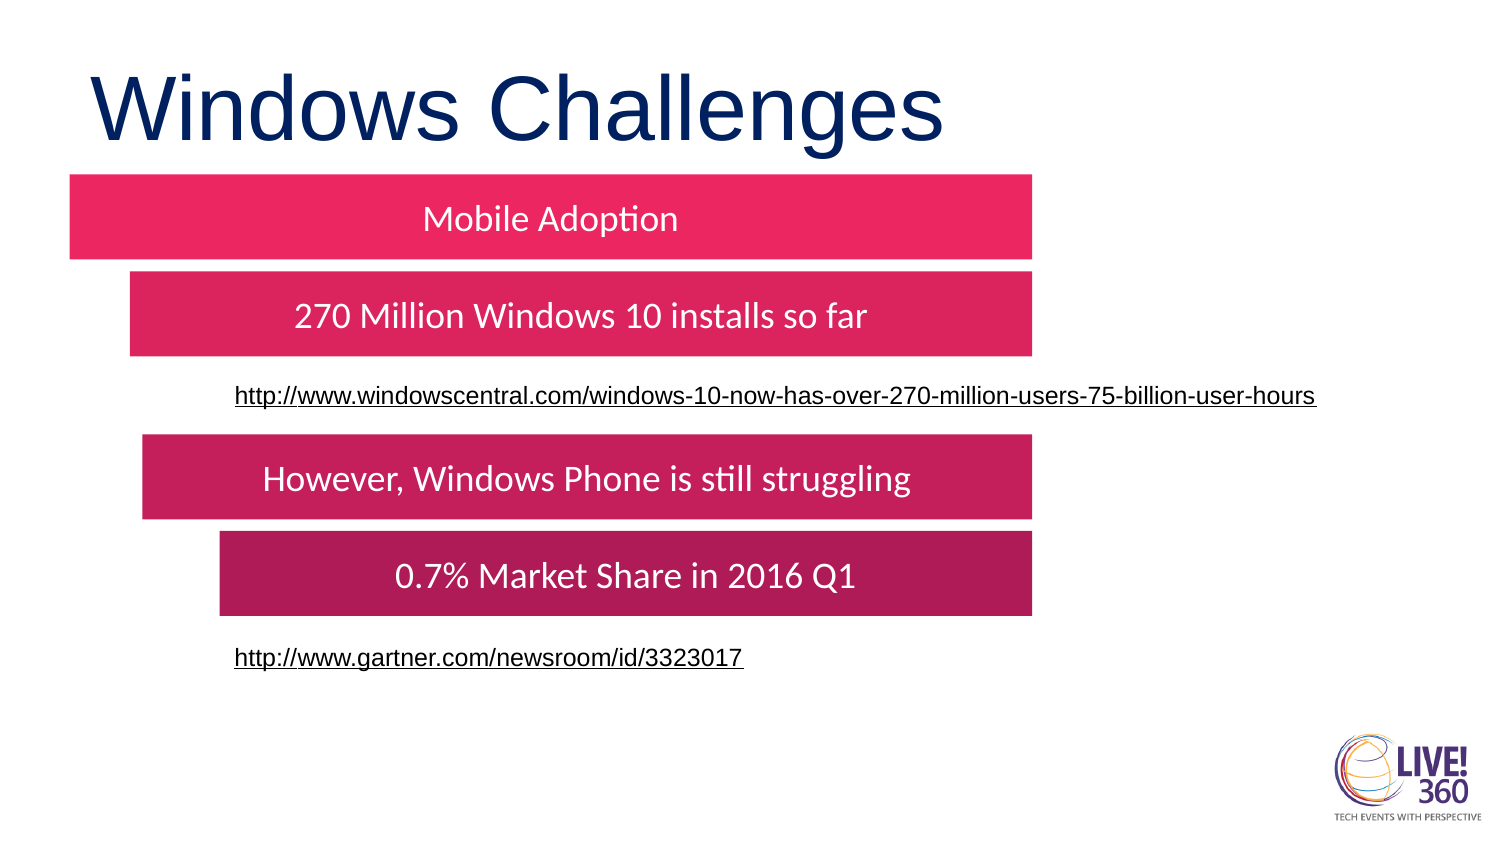

# Windows Challenges
Mobile Adoption
270 Million Windows 10 installs so far
http://www.windowscentral.com/windows-10-now-has-over-270-million-users-75-billion-user-hours
However, Windows Phone is still struggling
0.7% Market Share in 2016 Q1
http://www.gartner.com/newsroom/id/3323017